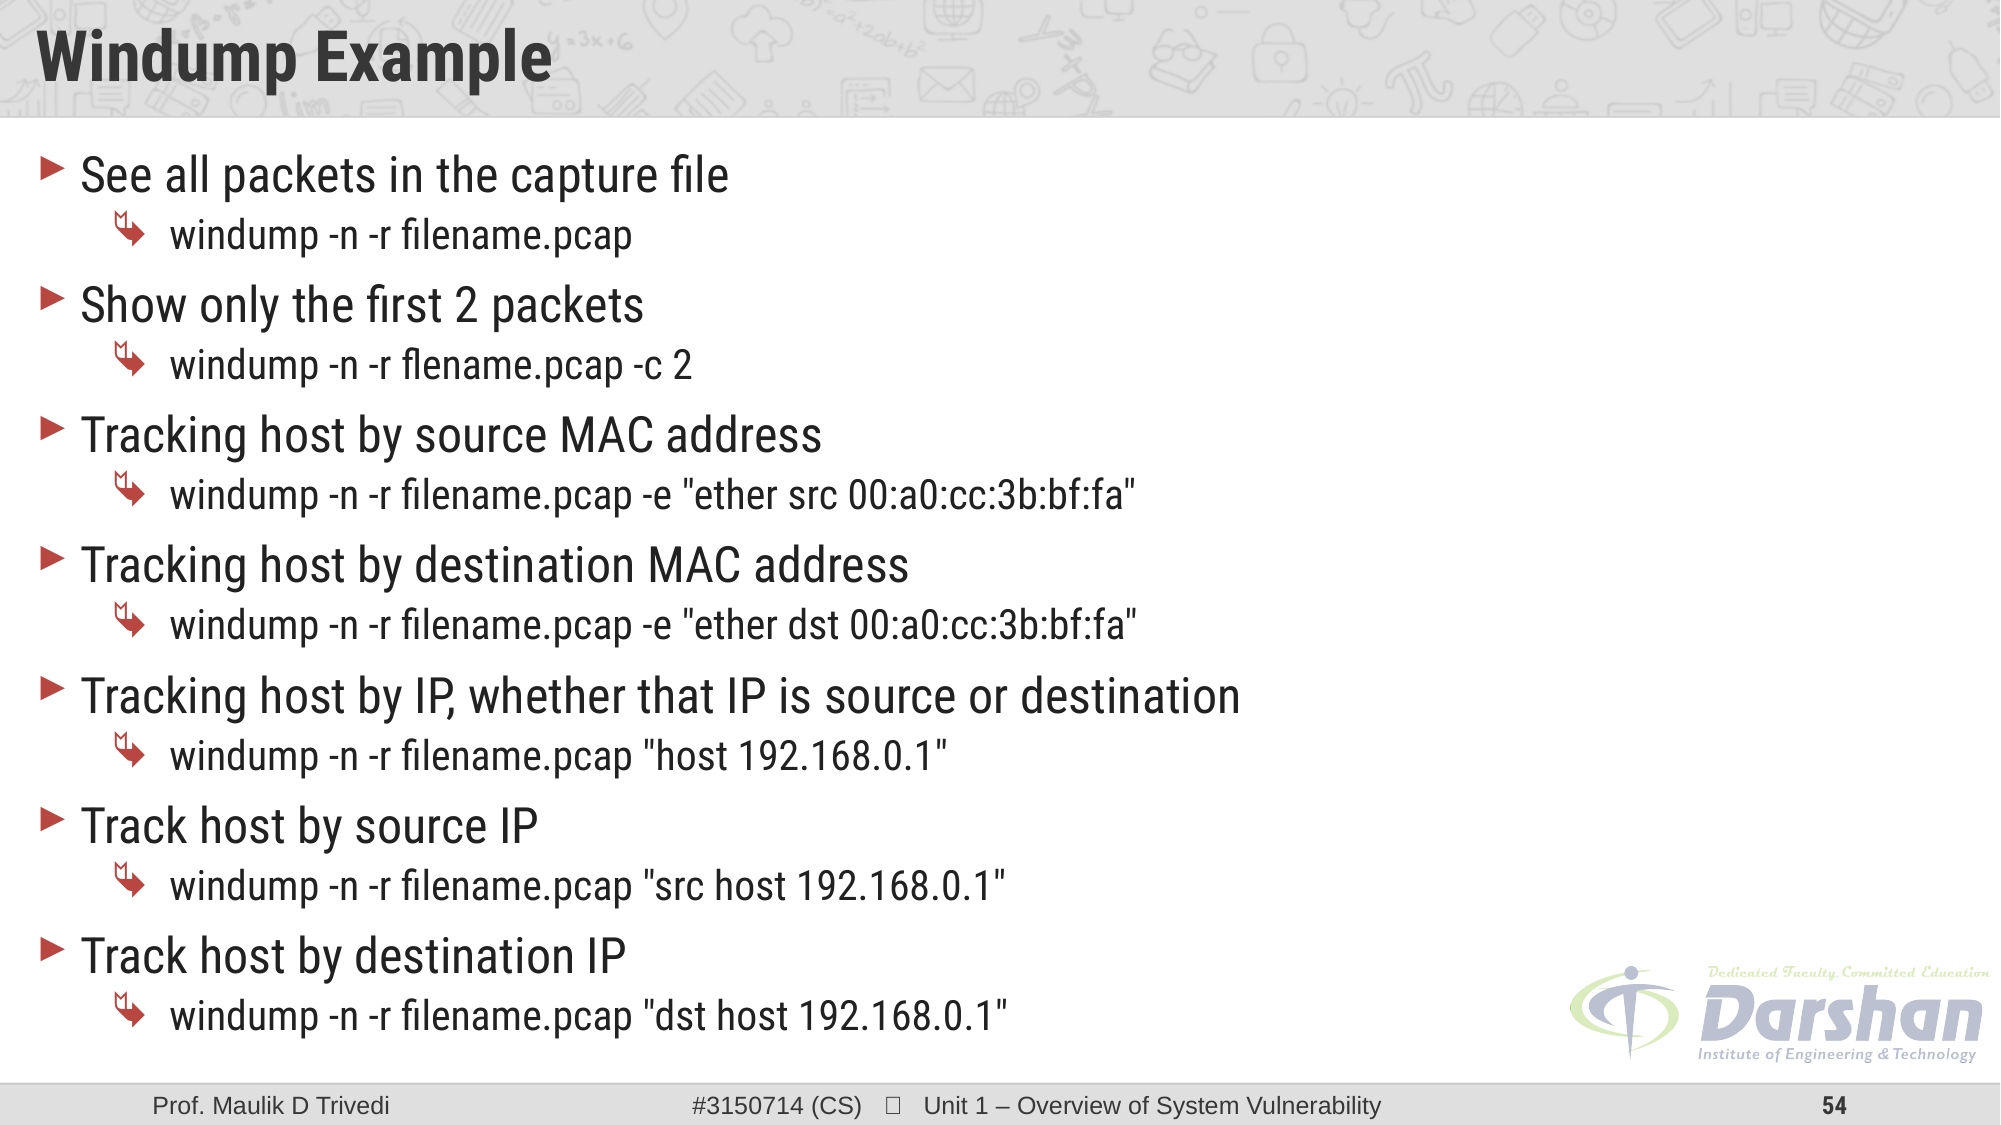

# Windump Example
See all packets in the capture file
windump -n -r filename.pcap
Show only the first 2 packets
windump -n -r flename.pcap -c 2
Tracking host by source MAC address
windump -n -r filename.pcap -e "ether src 00:a0:cc:3b:bf:fa"
Tracking host by destination MAC address
windump -n -r filename.pcap -e "ether dst 00:a0:cc:3b:bf:fa"
Tracking host by IP, whether that IP is source or destination
windump -n -r filename.pcap "host 192.168.0.1"
Track host by source IP
windump -n -r filename.pcap "src host 192.168.0.1"
Track host by destination IP
windump -n -r filename.pcap "dst host 192.168.0.1"